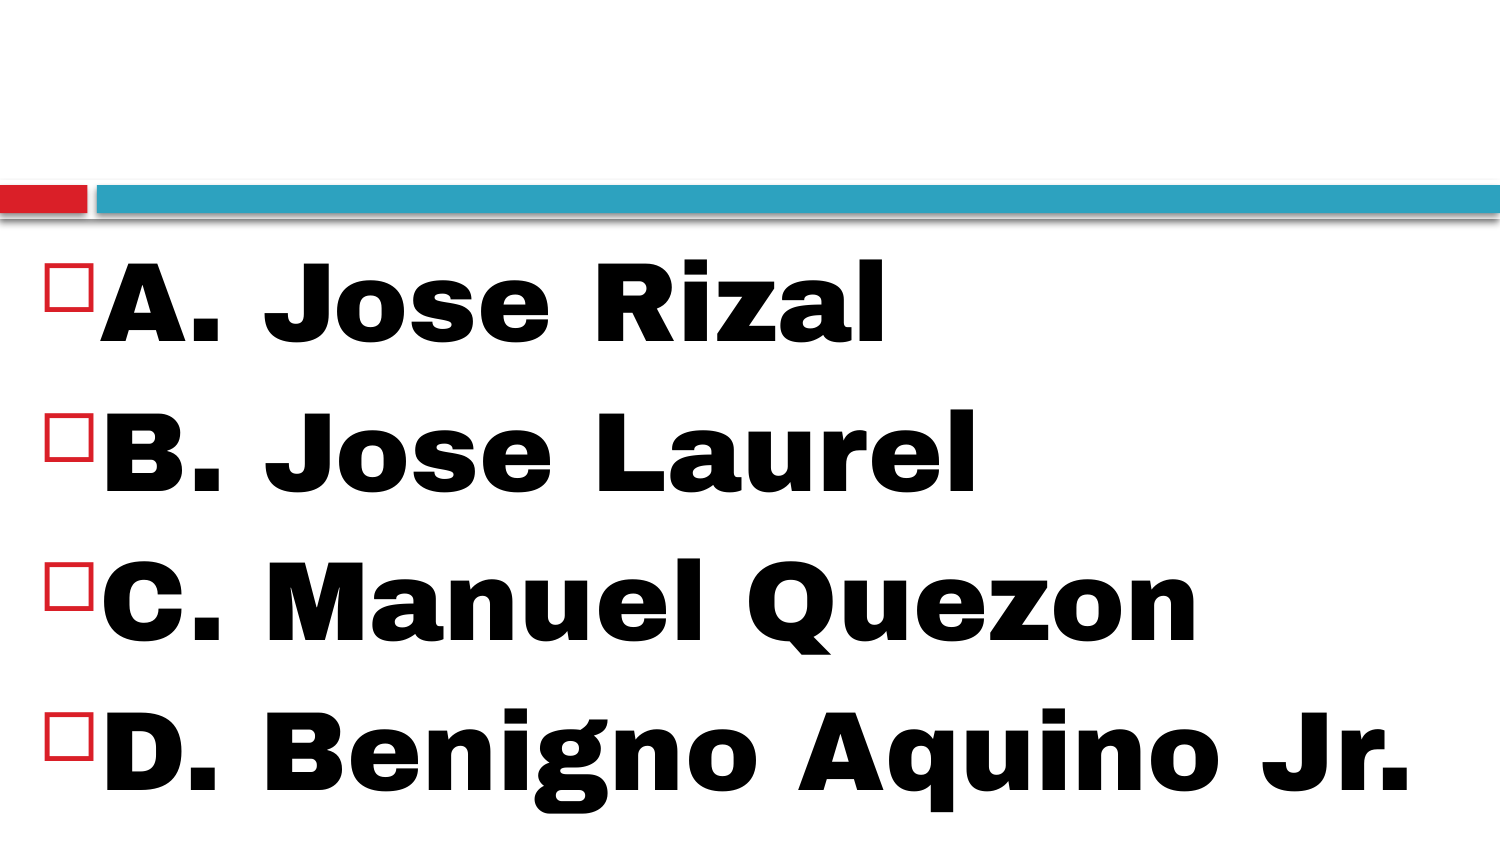

#
A. Jose Rizal
B. Jose Laurel
C. Manuel Quezon
D. Benigno Aquino Jr.